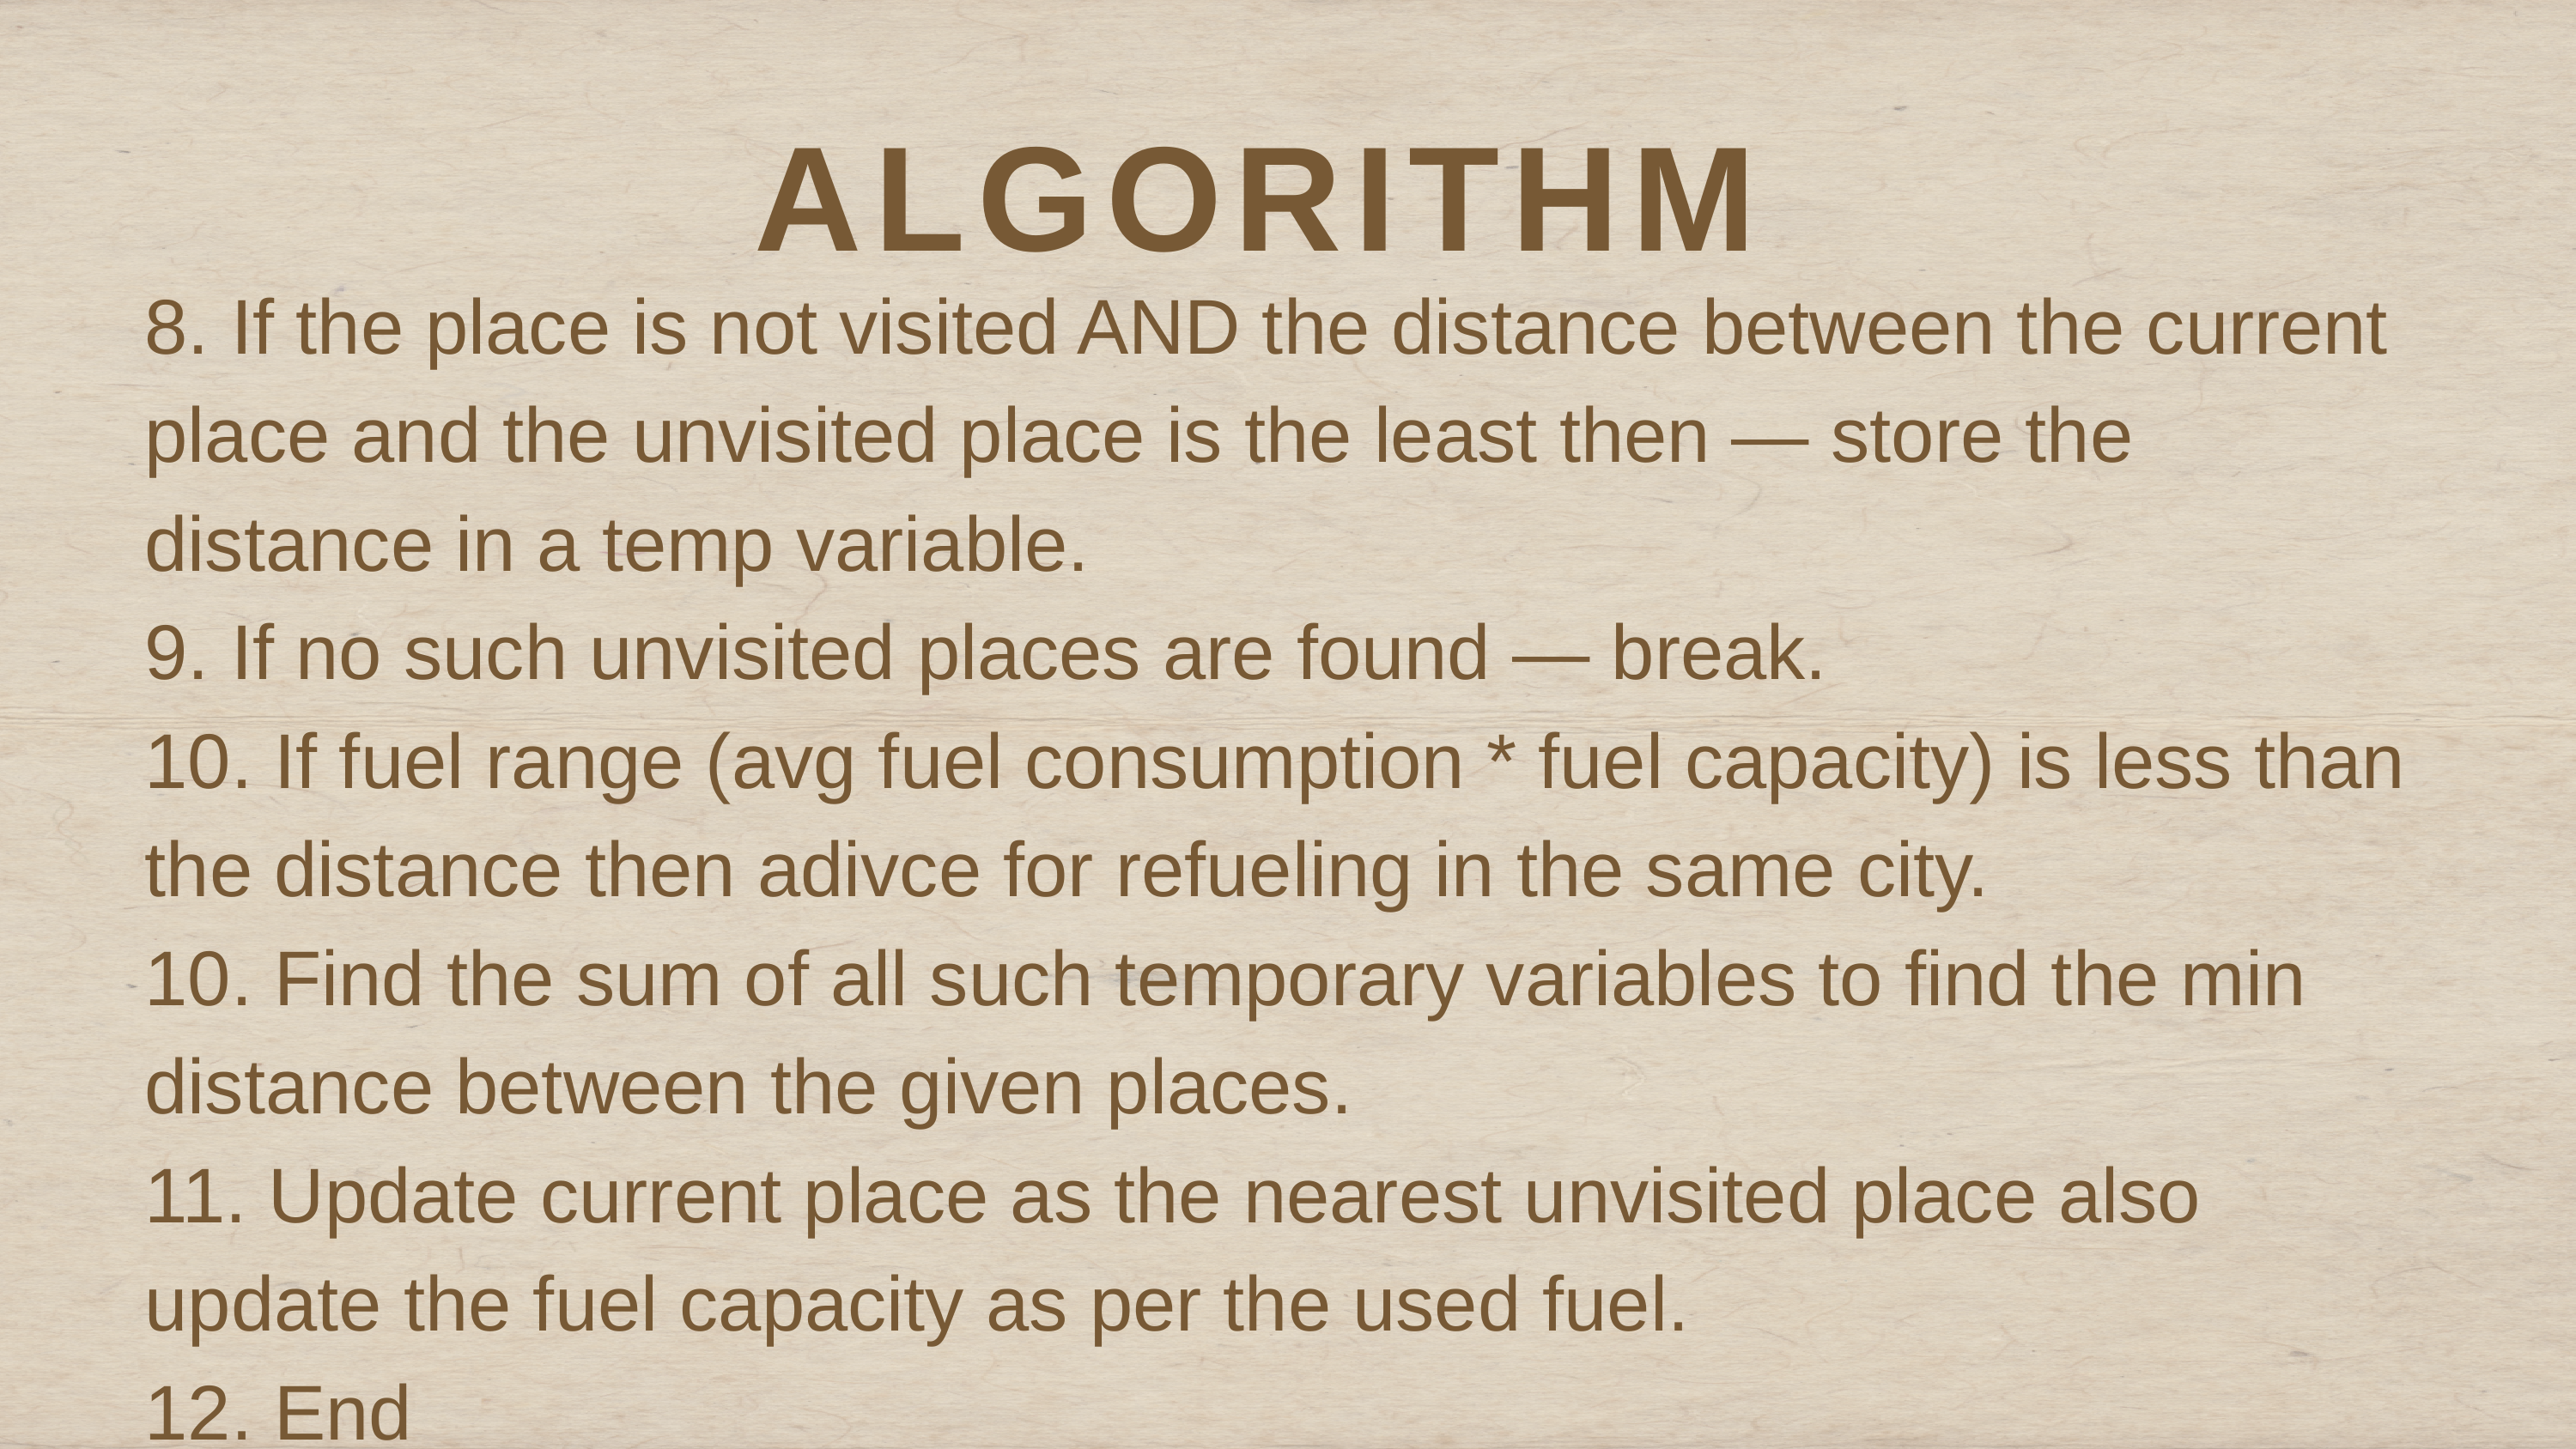

ALGORITHM
8. If the place is not visited AND the distance between the current place and the unvisited place is the least then — store the distance in a temp variable.
9. If no such unvisited places are found — break.
10. If fuel range (avg fuel consumption * fuel capacity) is less than the distance then adivce for refueling in the same city.
10. Find the sum of all such temporary variables to find the min distance between the given places.
11. Update current place as the nearest unvisited place also update the fuel capacity as per the used fuel.
12. End